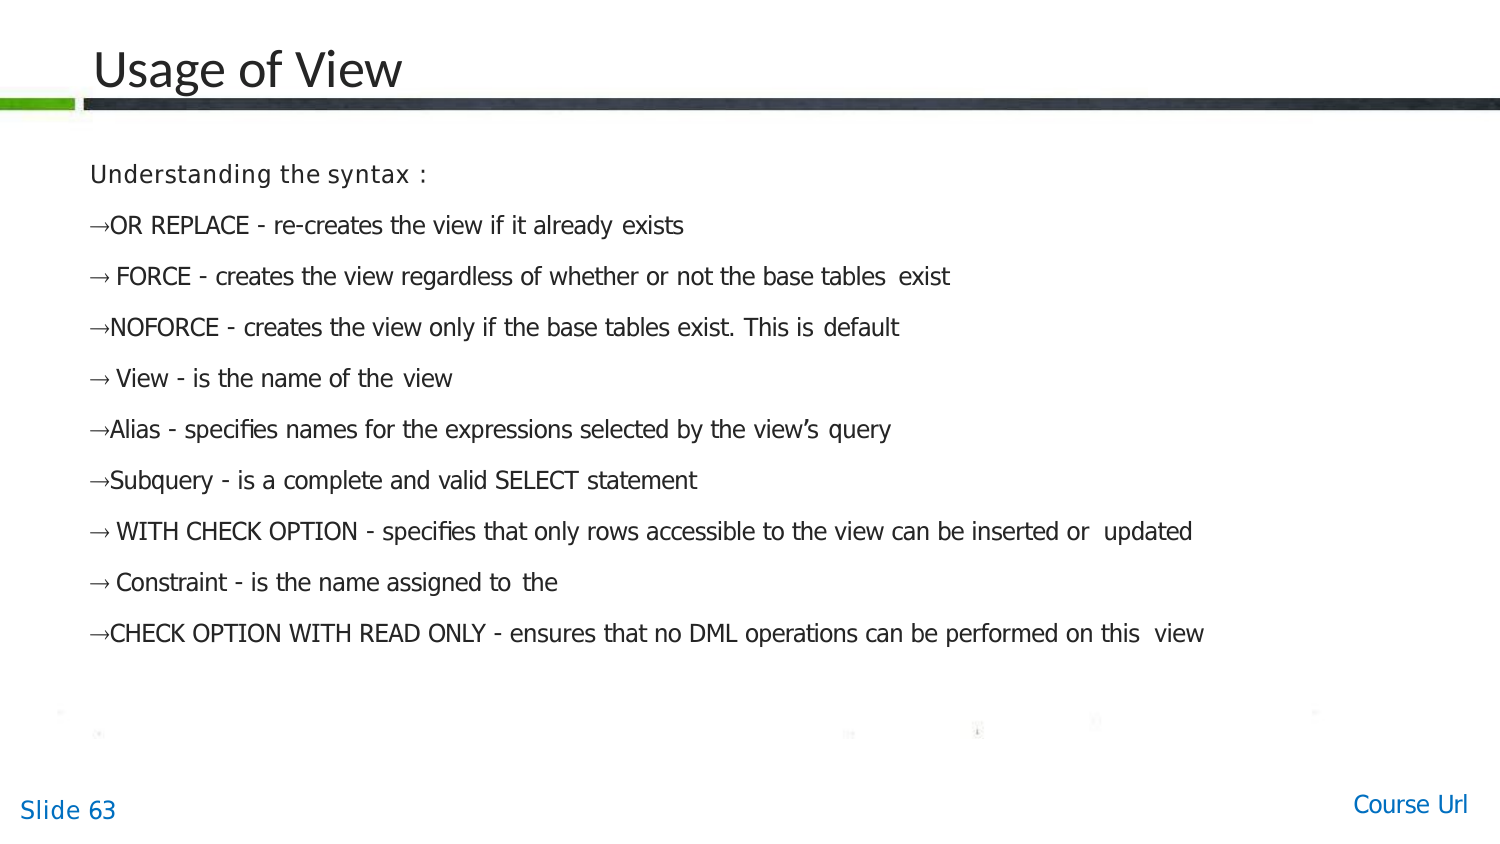

# Usage of View
Understanding the syntax :
→OR REPLACE - re-creates the view if it already exists
→ FORCE - creates the view regardless of whether or not the base tables exist
→NOFORCE - creates the view only if the base tables exist. This is default
→ View - is the name of the view
→Alias - specifies names for the expressions selected by the view’s query
→Subquery - is a complete and valid SELECT statement
→ WITH CHECK OPTION - specifies that only rows accessible to the view can be inserted or updated
→ Constraint - is the name assigned to the
→CHECK OPTION WITH READ ONLY - ensures that no DML operations can be performed on this view
Course Url
Slide 63